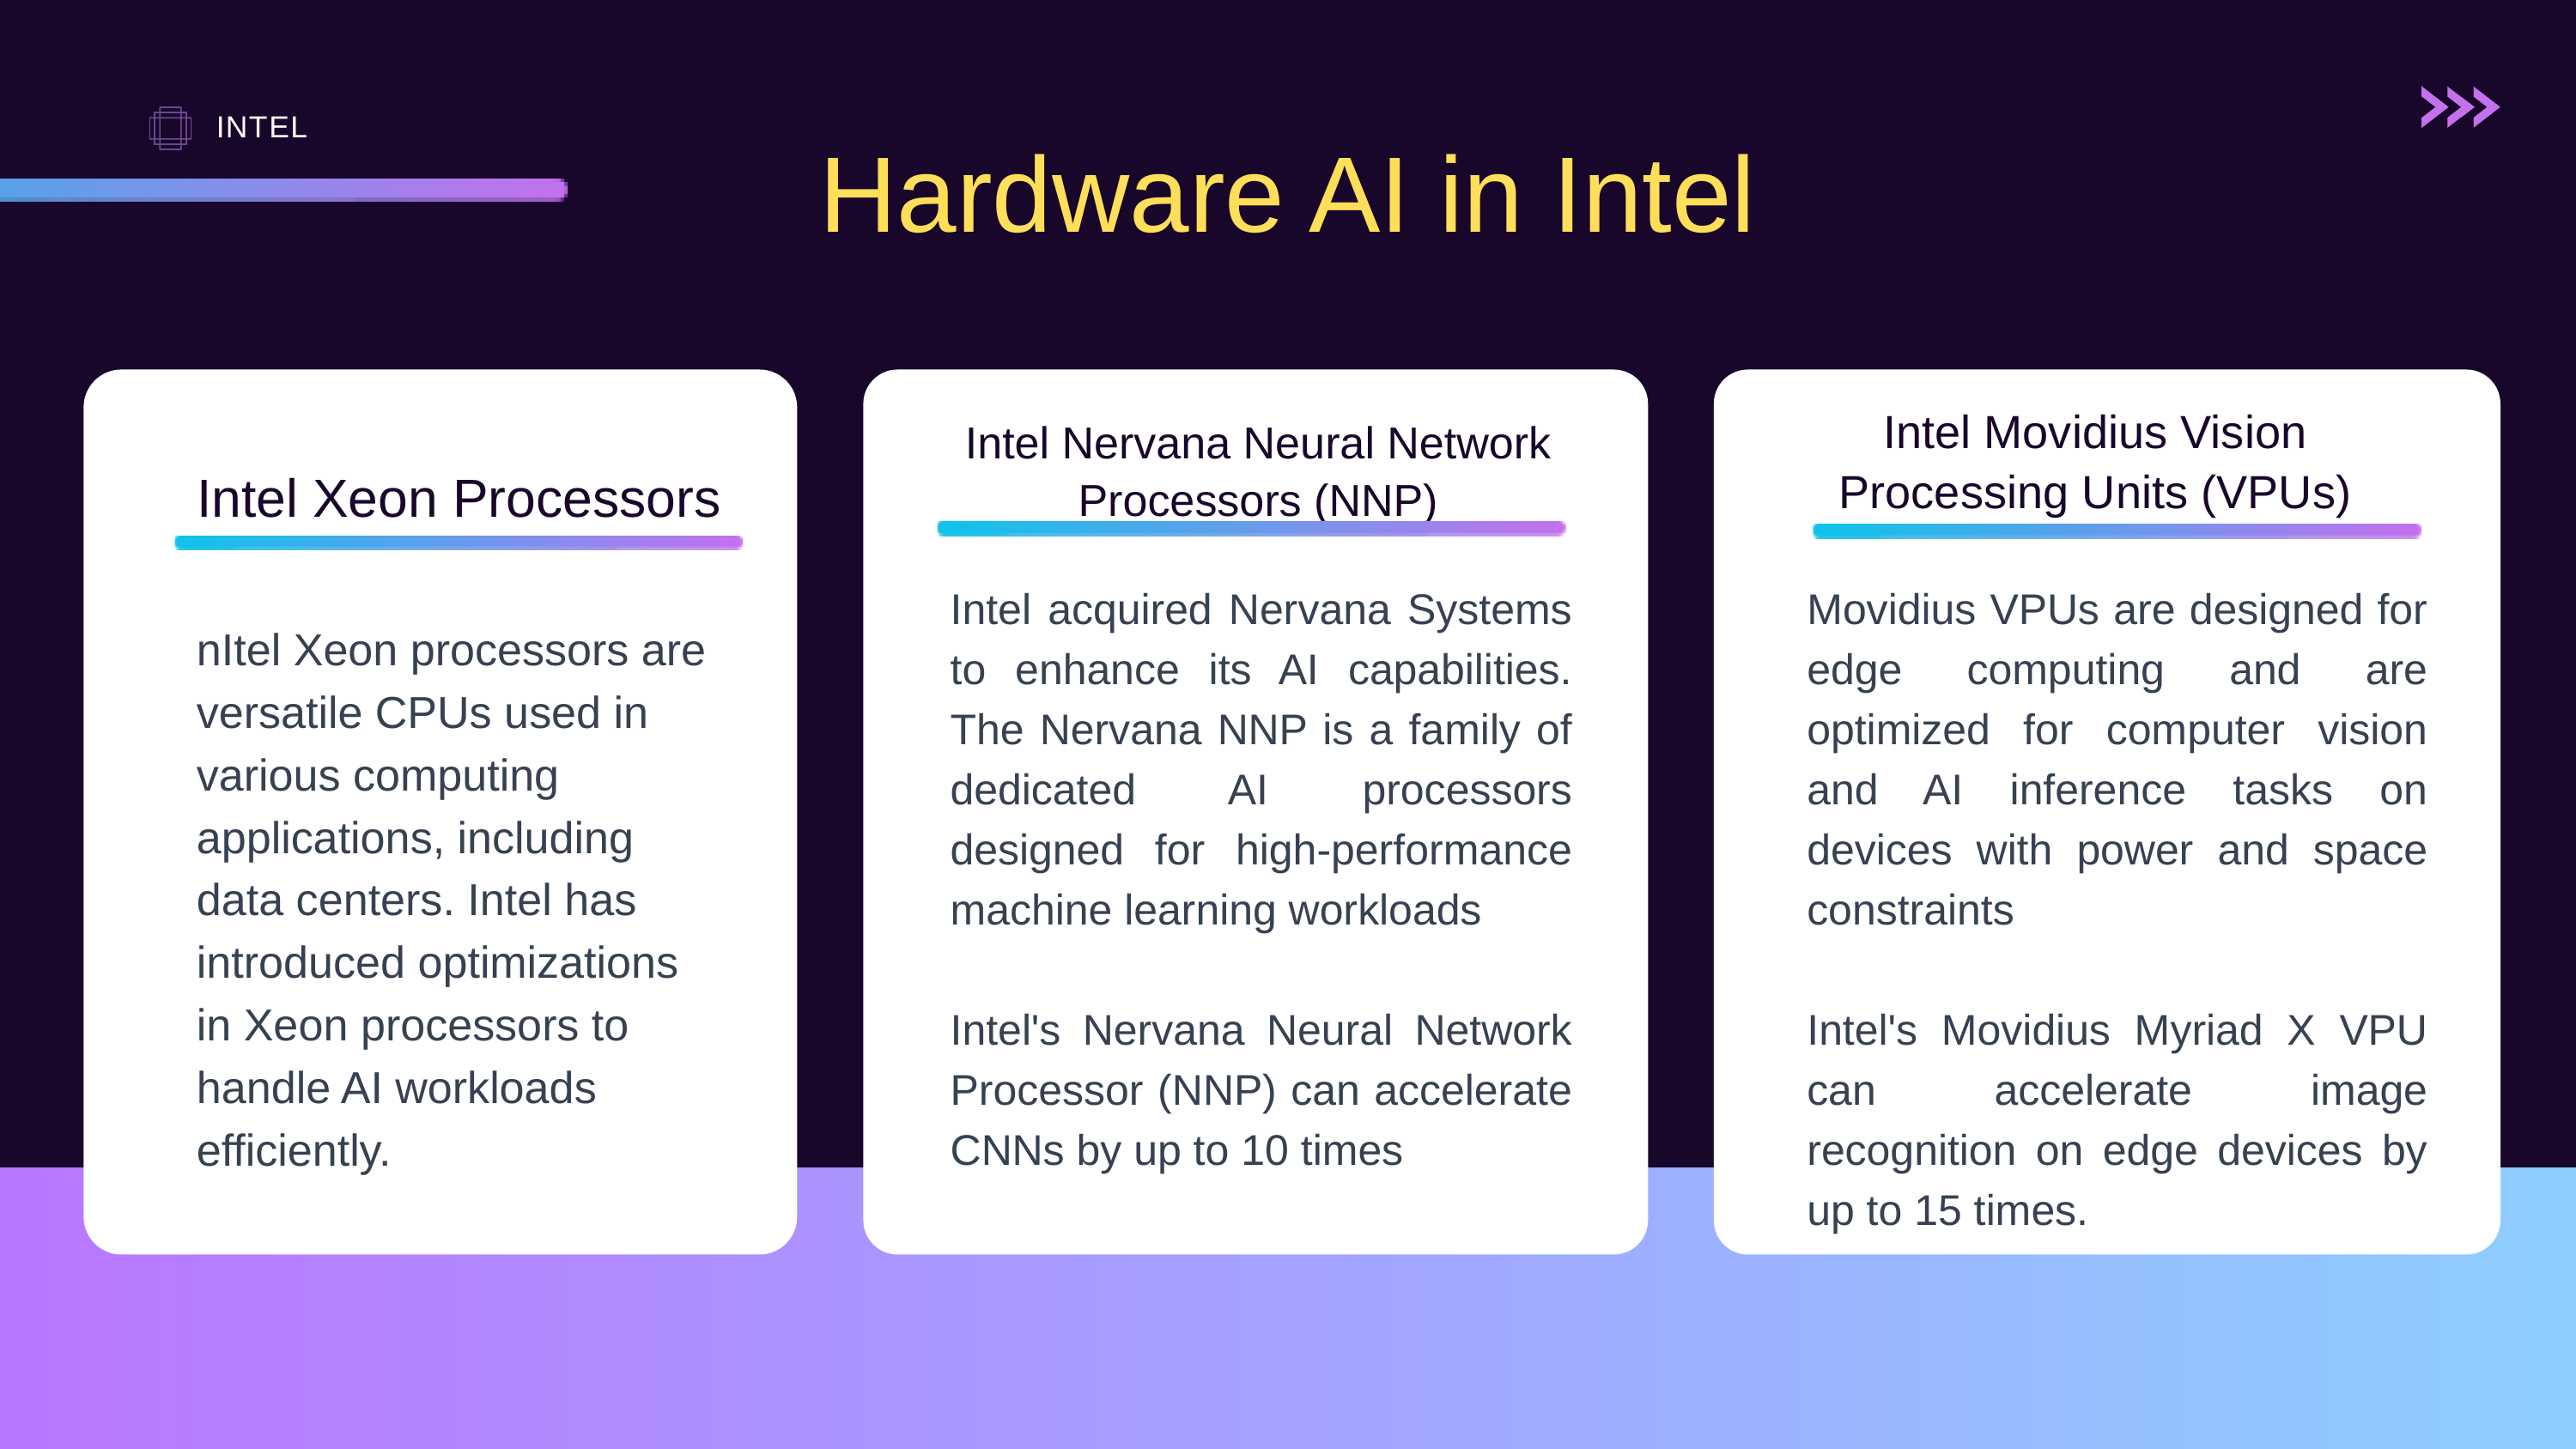

INTEL
Hardware AI in Intel

Intel Movidius Vision Processing Units (VPUs)
Intel Nervana Neural Network Processors (NNP)
Intel Xeon Processors

Intel acquired Nervana Systems to enhance its AI capabilities. The Nervana NNP is a family of dedicated AI processors designed for high-performance machine learning workloads

Intel's Nervana Neural Network Processor (NNP) can accelerate CNNs by up to 10 times
Movidius VPUs are designed for edge computing and are optimized for computer vision and AI inference tasks on devices with power and space constraints

Intel's Movidius Myriad X VPU can accelerate image recognition on edge devices by up to 15 times.
nItel Xeon processors are versatile CPUs used in various computing applications, including data centers. Intel has introduced optimizations in Xeon processors to handle AI workloads efficiently.